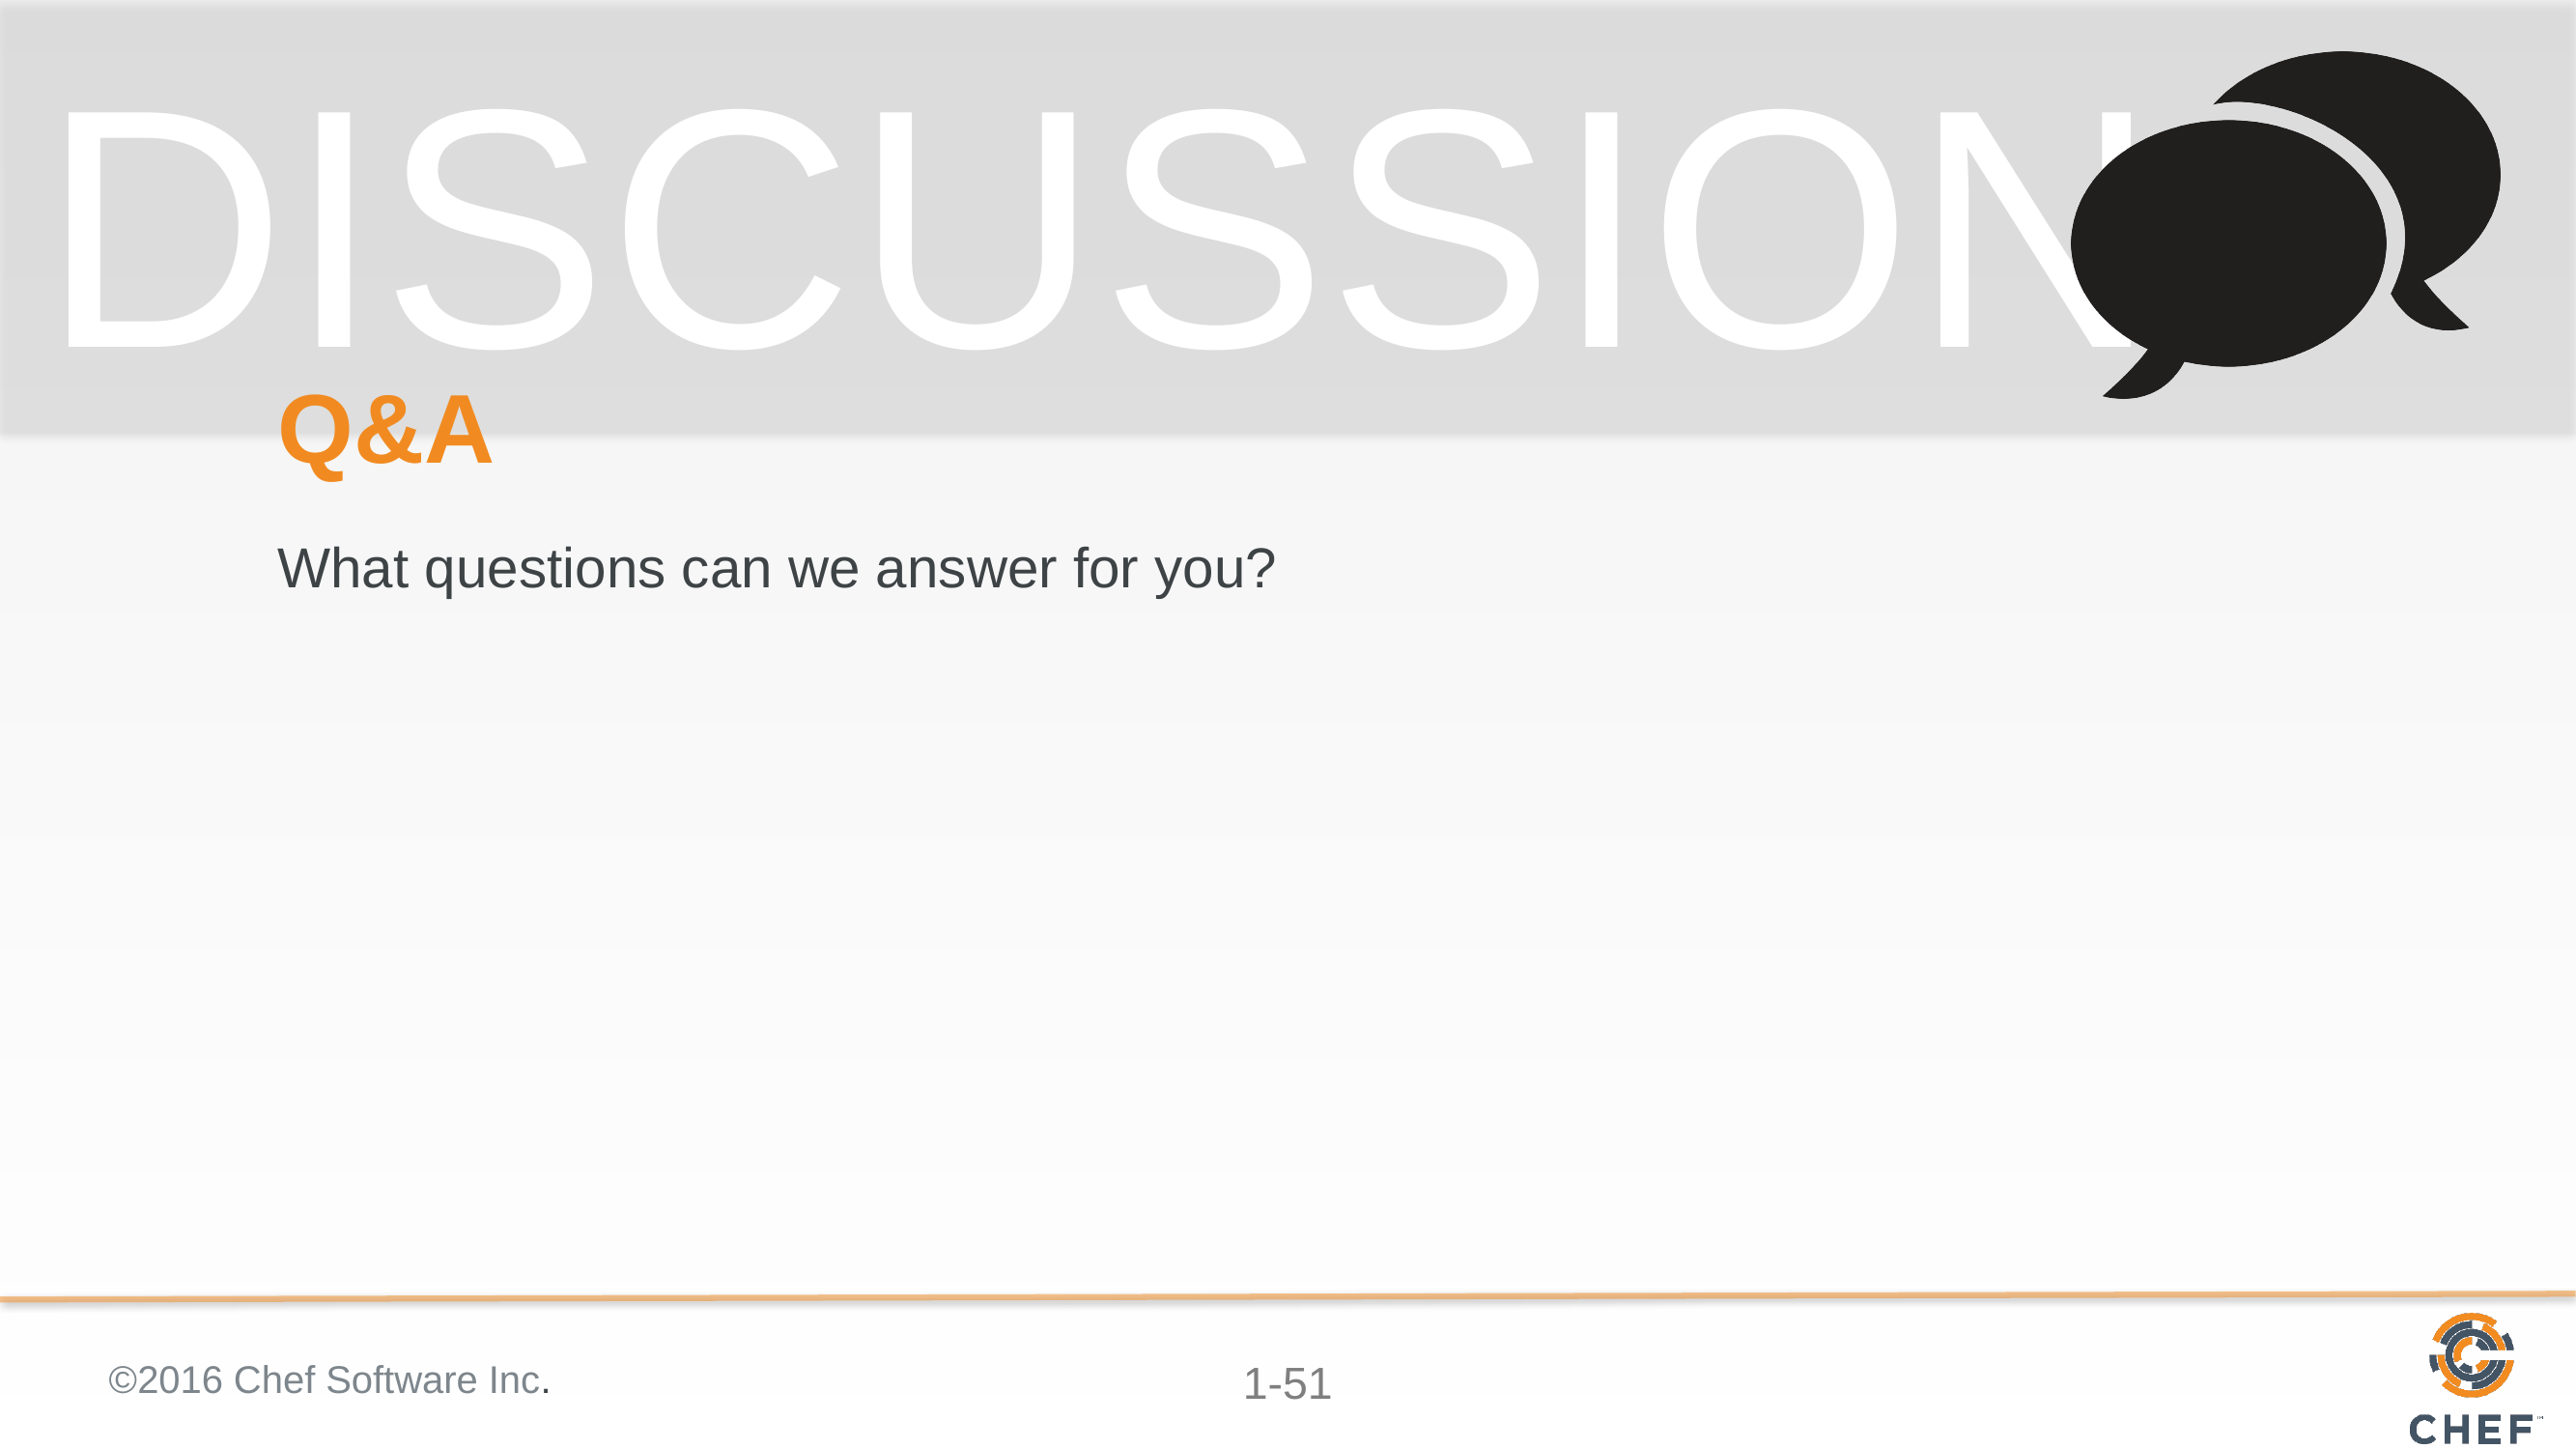

# Q&A
What questions can we answer for you?